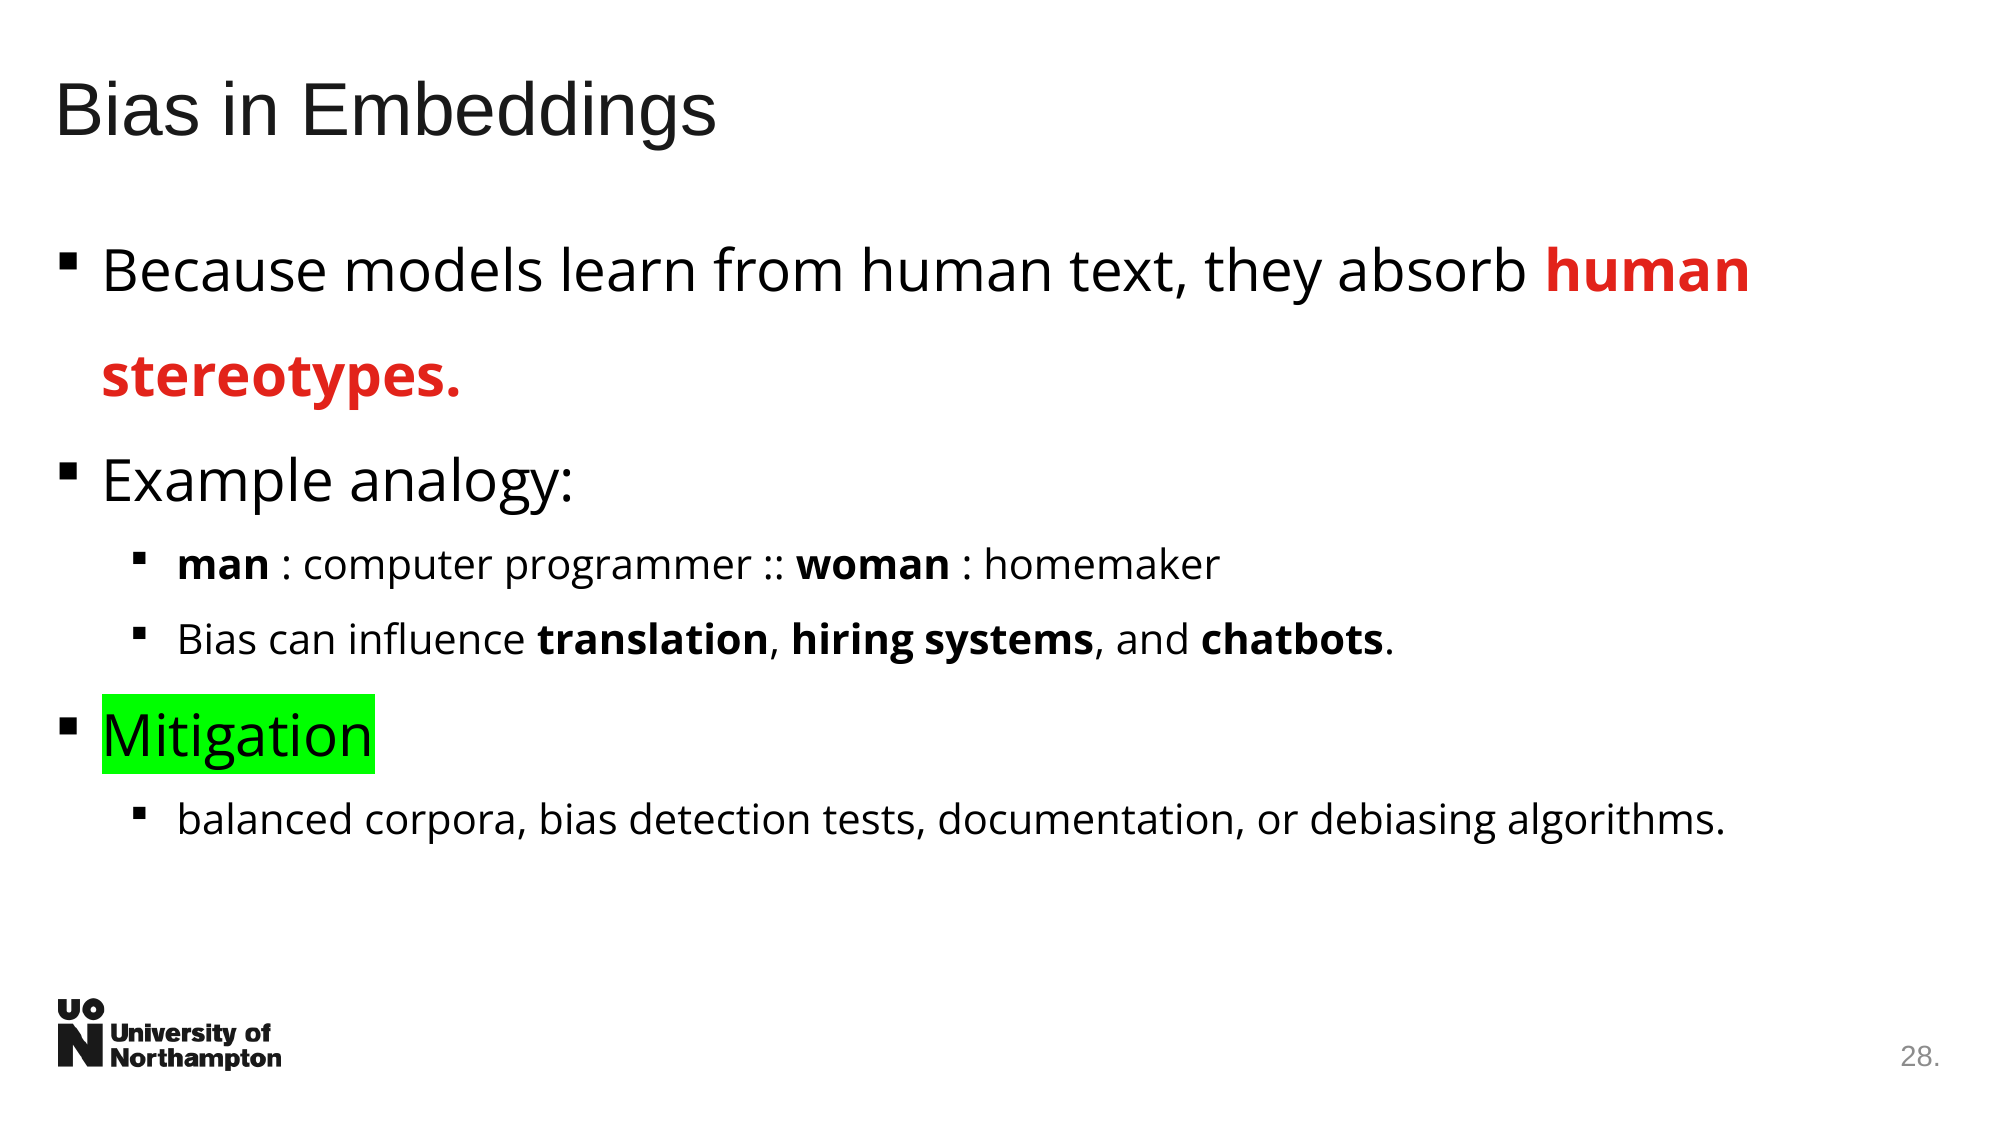

# Bias in Embeddings
Because models learn from human text, they absorb human stereotypes.
Example analogy:
man : computer programmer :: woman : homemaker
Bias can influence translation, hiring systems, and chatbots.
Mitigation
balanced corpora, bias detection tests, documentation, or debiasing algorithms.
28.